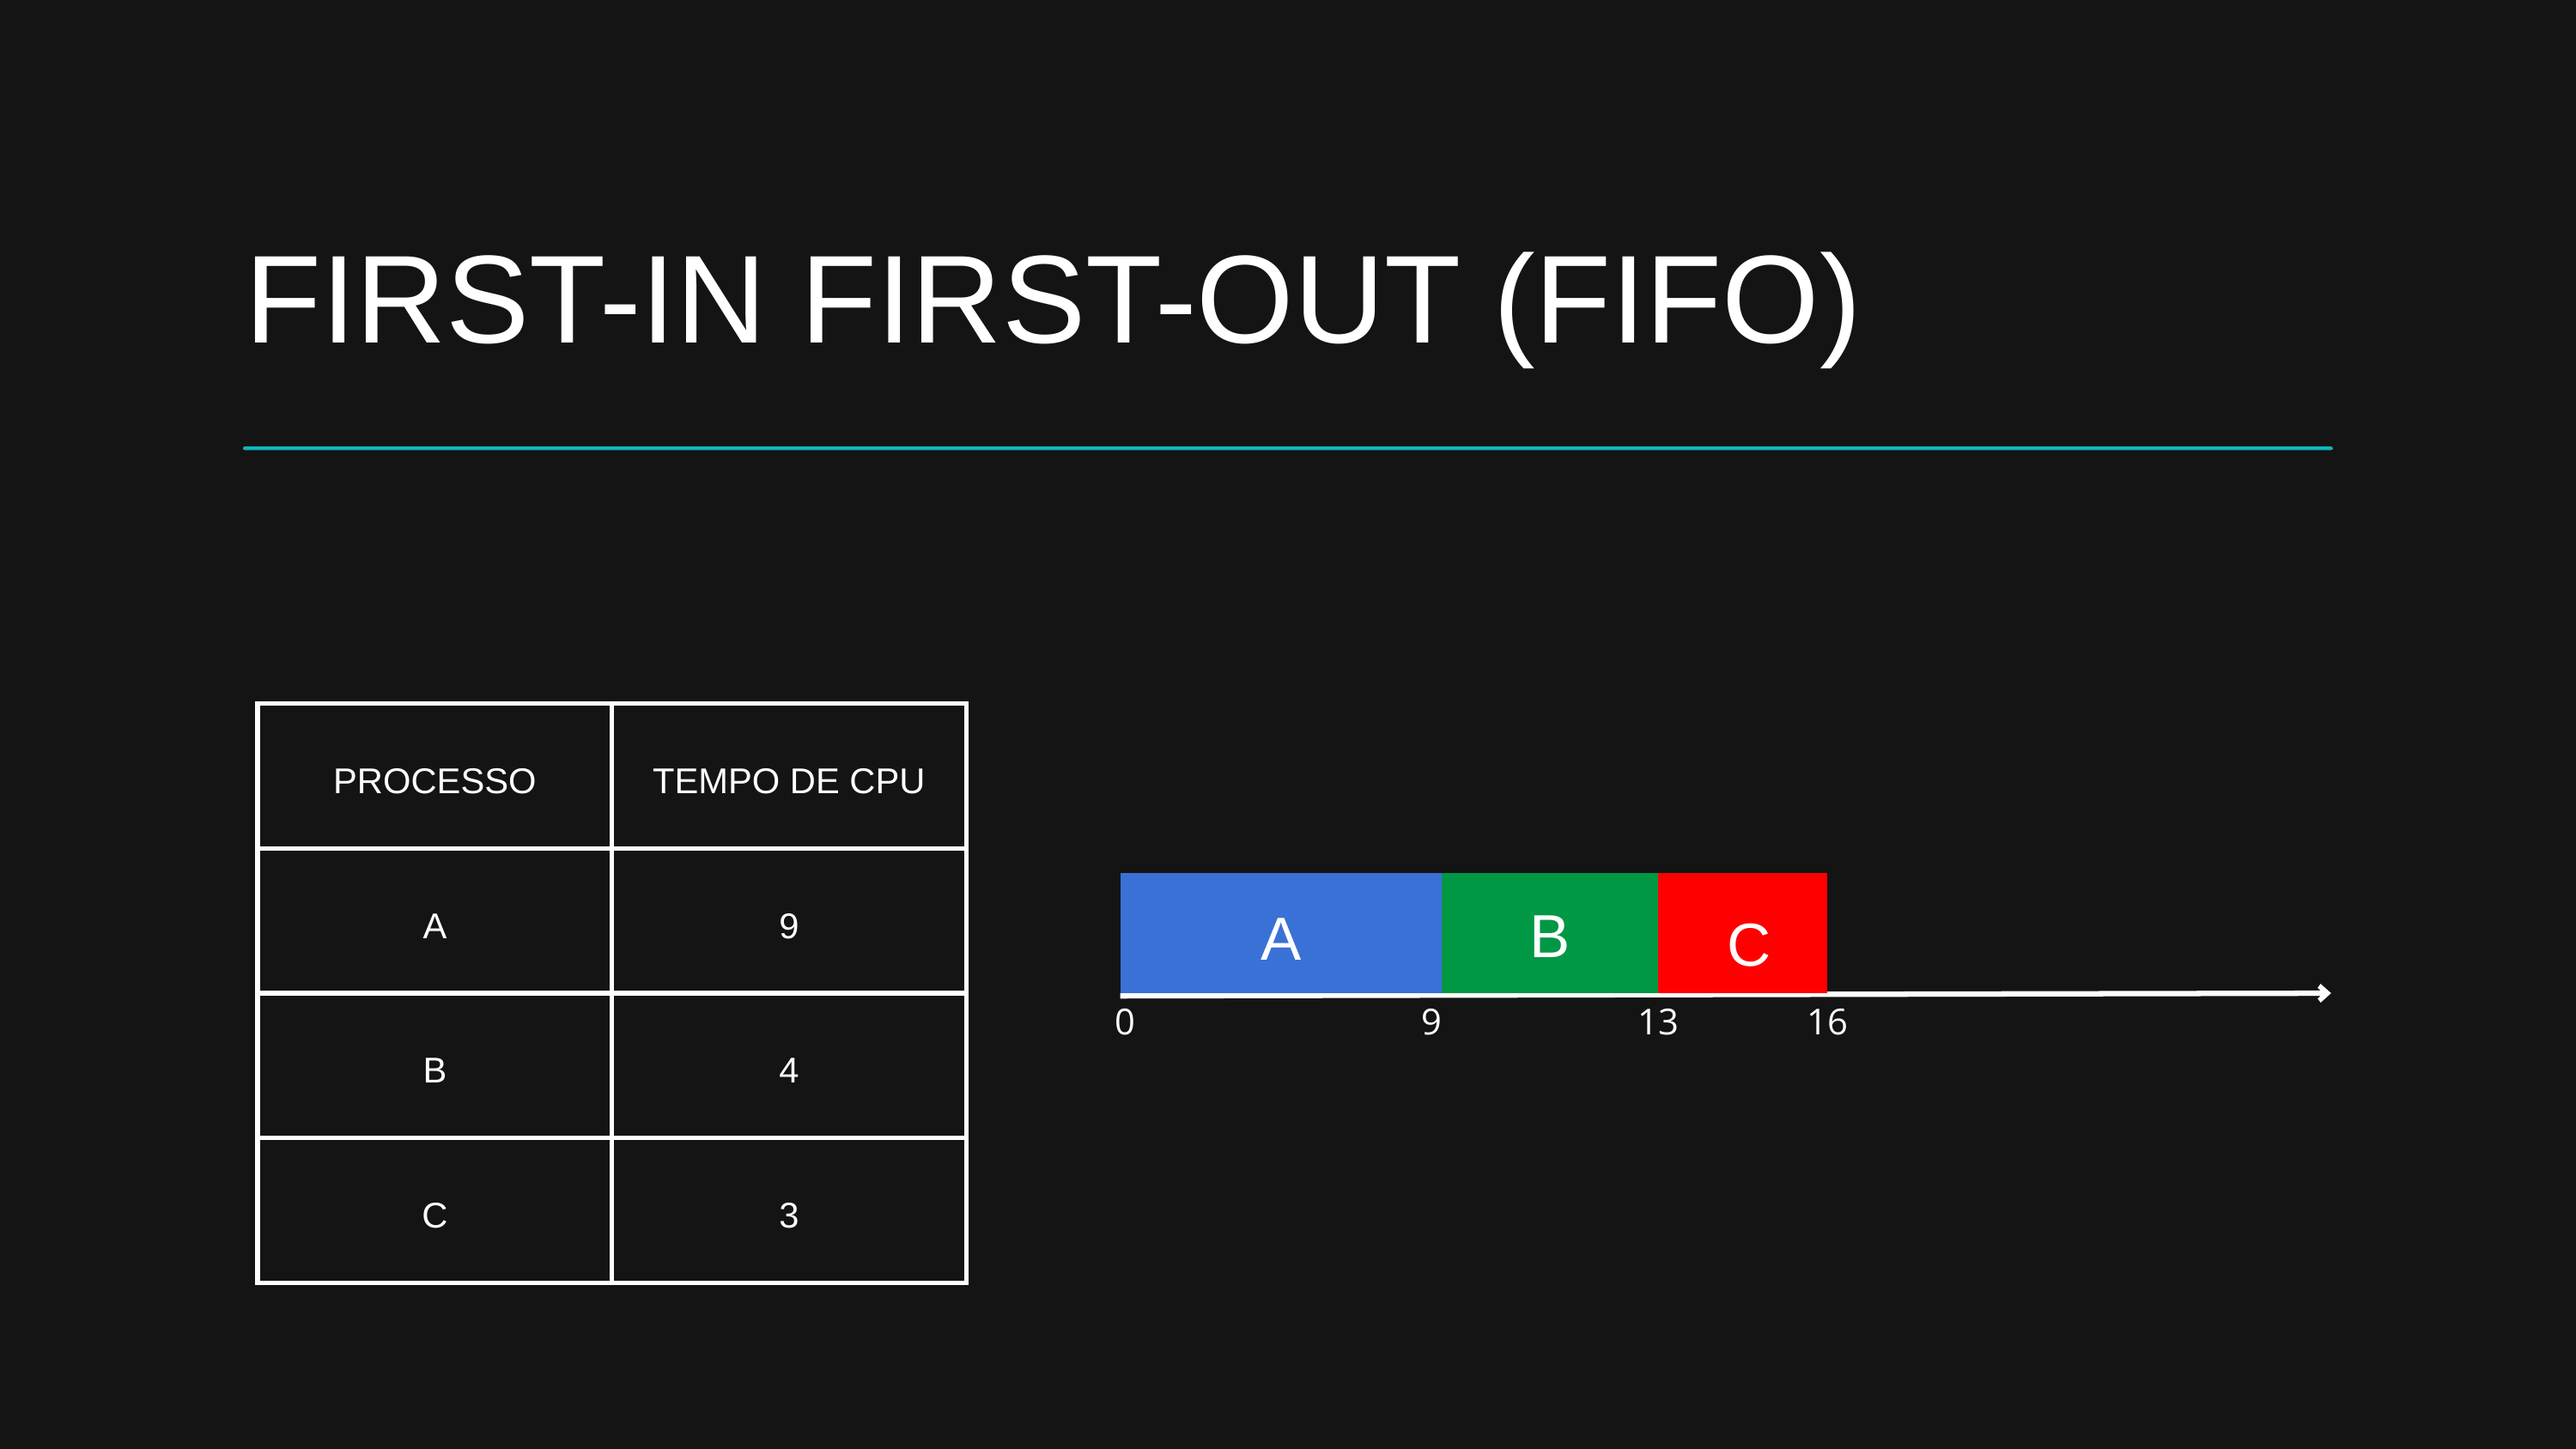

FIRST-IN FIRST-OUT (FIFO)

| PROCESSO | TEMPO DE CPU |
| --- | --- |
| A | 9 |
| B | 4 |
| C | 3 |

B
A
C
0
9
13
16